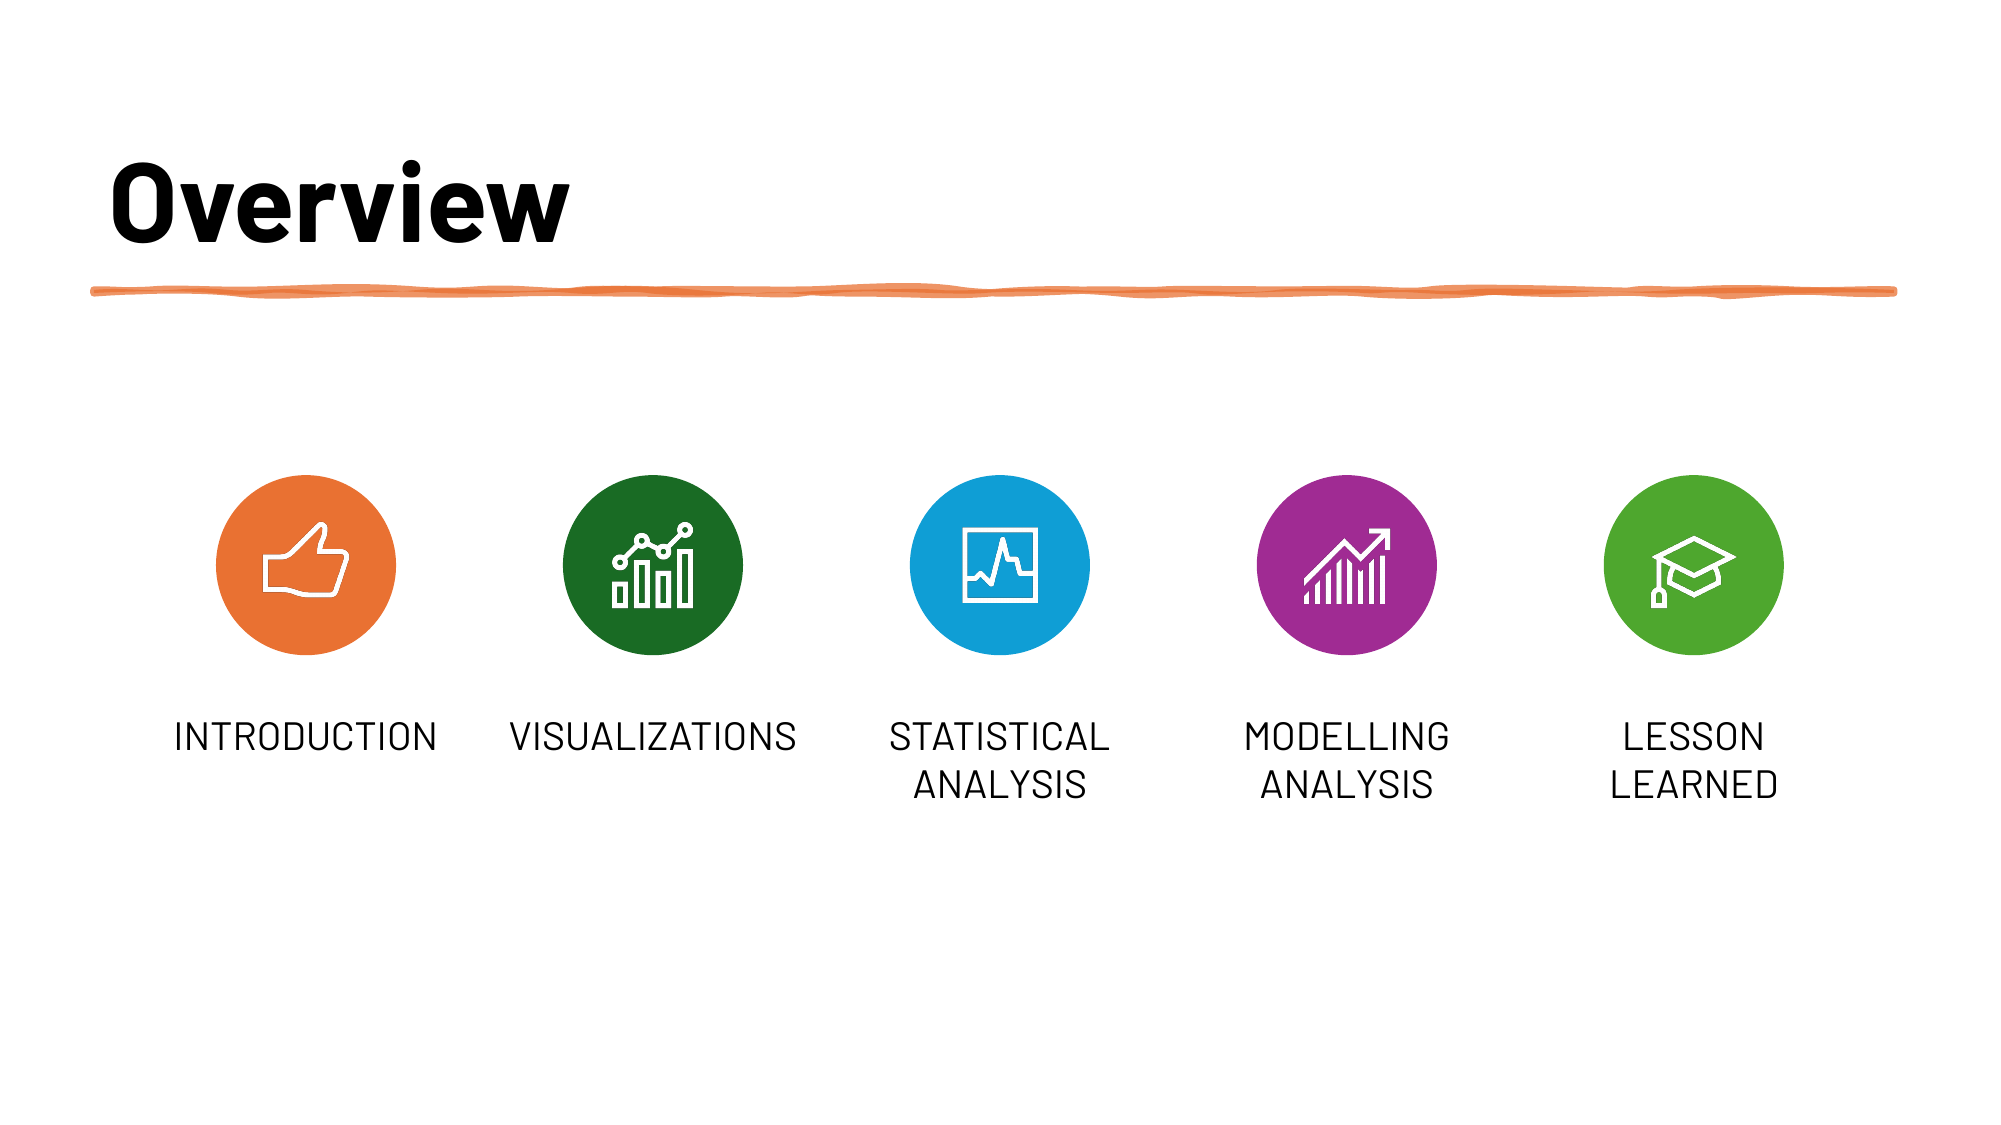

Overview

Introduction
Visualizations
Statistical Analysis
Modelling Analysis
Lesson learned